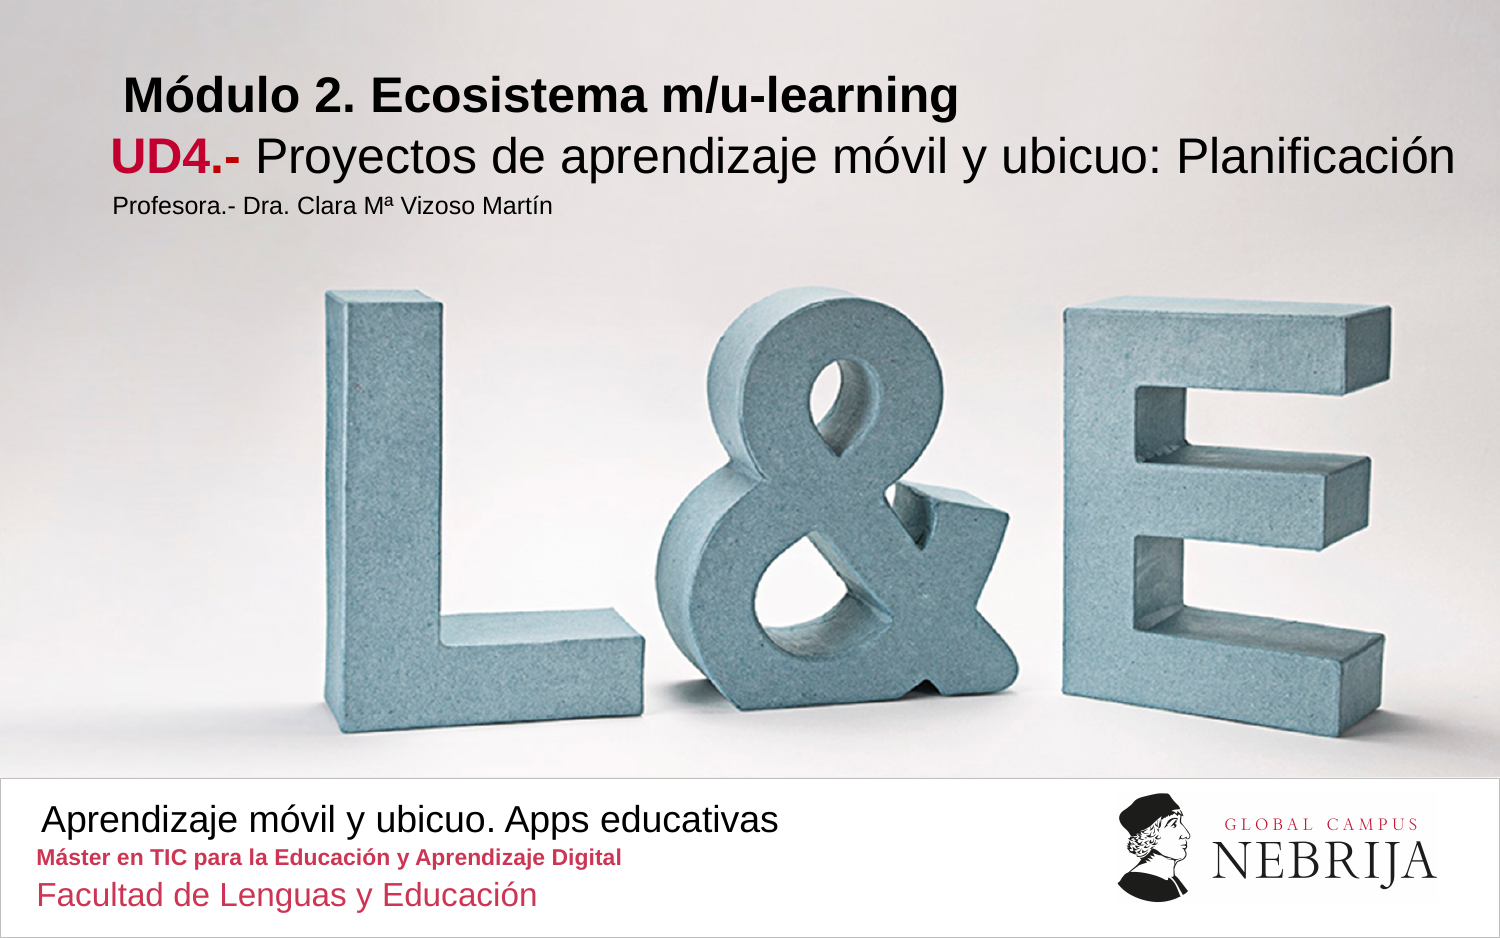

Módulo 2. Ecosistema m/u-learning
UD4.- Proyectos de aprendizaje móvil y ubicuo: Planificación
Profesora.- Dra. Clara Mª Vizoso Martín
Aprendizaje móvil y ubicuo. Apps educativas
Máster en TIC para la Educación y Aprendizaje Digital
Facultad de Lenguas y Educación